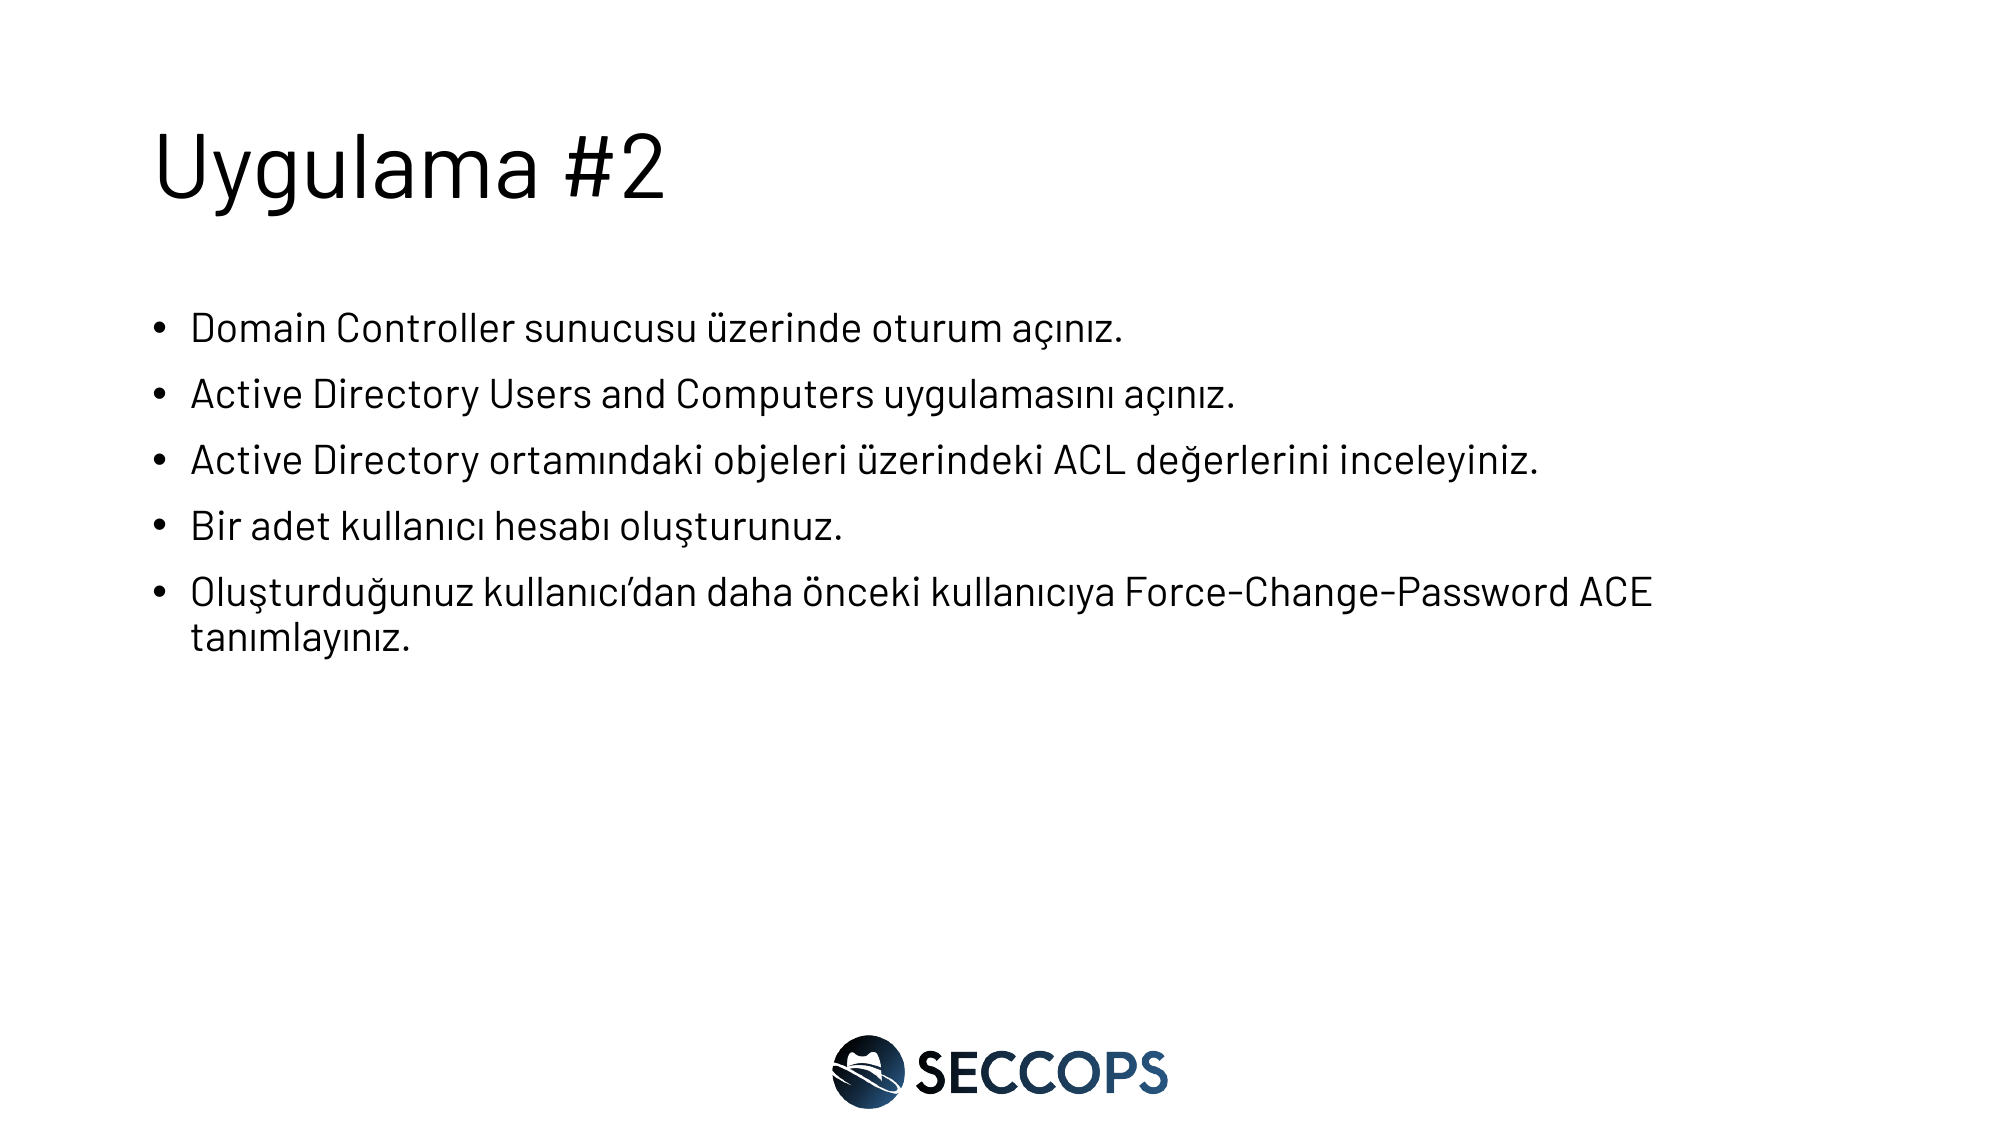

# Uygulama #2
Domain Controller sunucusu üzerinde oturum açınız.
Active Directory Users and Computers uygulamasını açınız.
Active Directory ortamındaki objeleri üzerindeki ACL değerlerini inceleyiniz.
Bir adet kullanıcı hesabı oluşturunuz.
Oluşturduğunuz kullanıcı’dan daha önceki kullanıcıya Force-Change-Password ACE tanımlayınız.